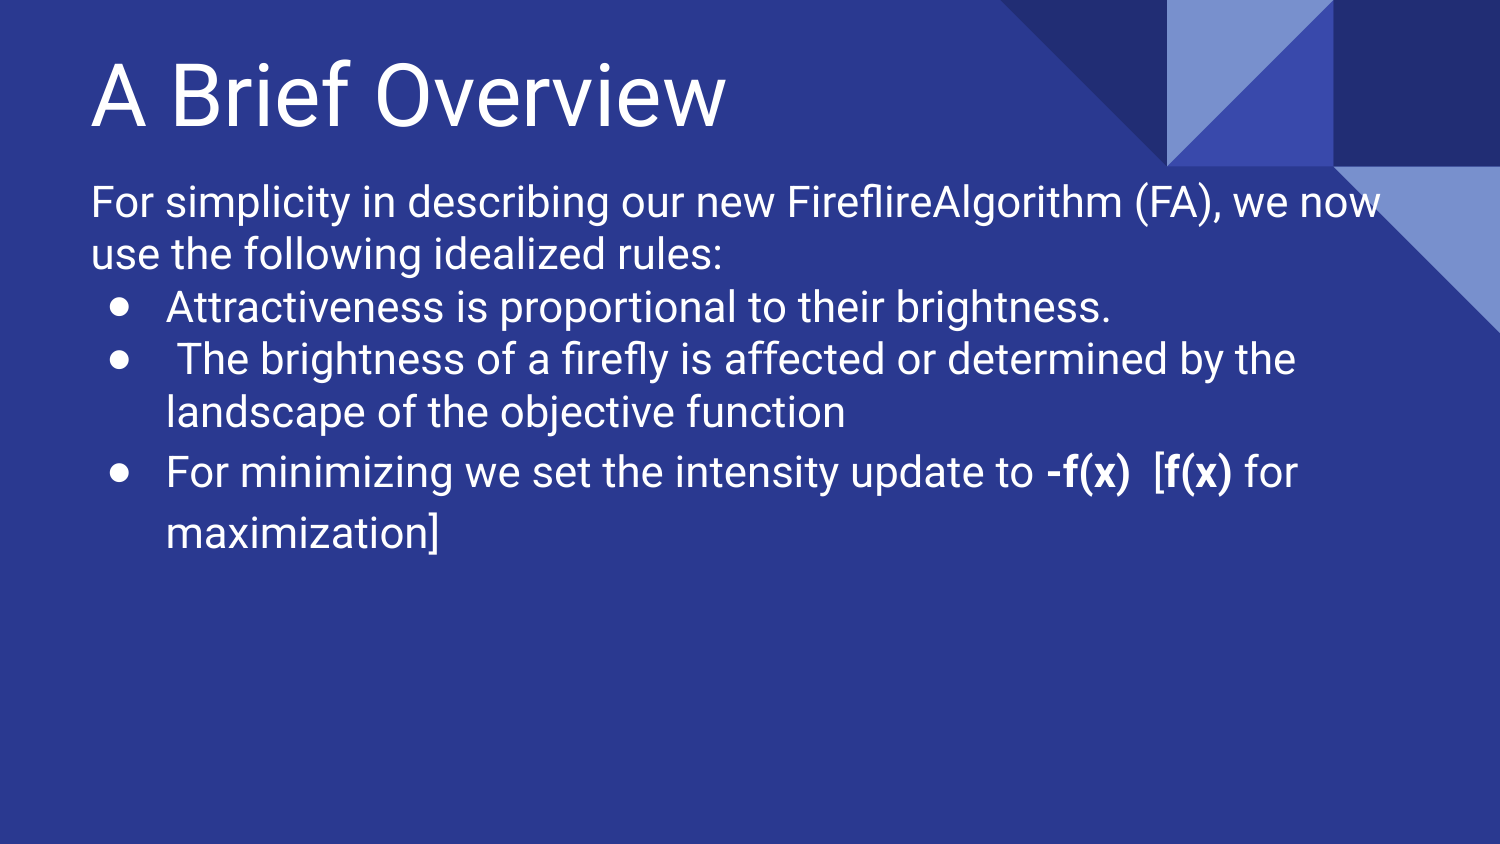

# A Brief Overview
For simplicity in describing our new FireﬂireAlgorithm (FA), we now use the following idealized rules:
Attractiveness is proportional to their brightness.
 The brightness of a ﬁreﬂy is aﬀected or determined by the landscape of the objective function
For minimizing we set the intensity update to -f(x)  [f(x) for maximization]